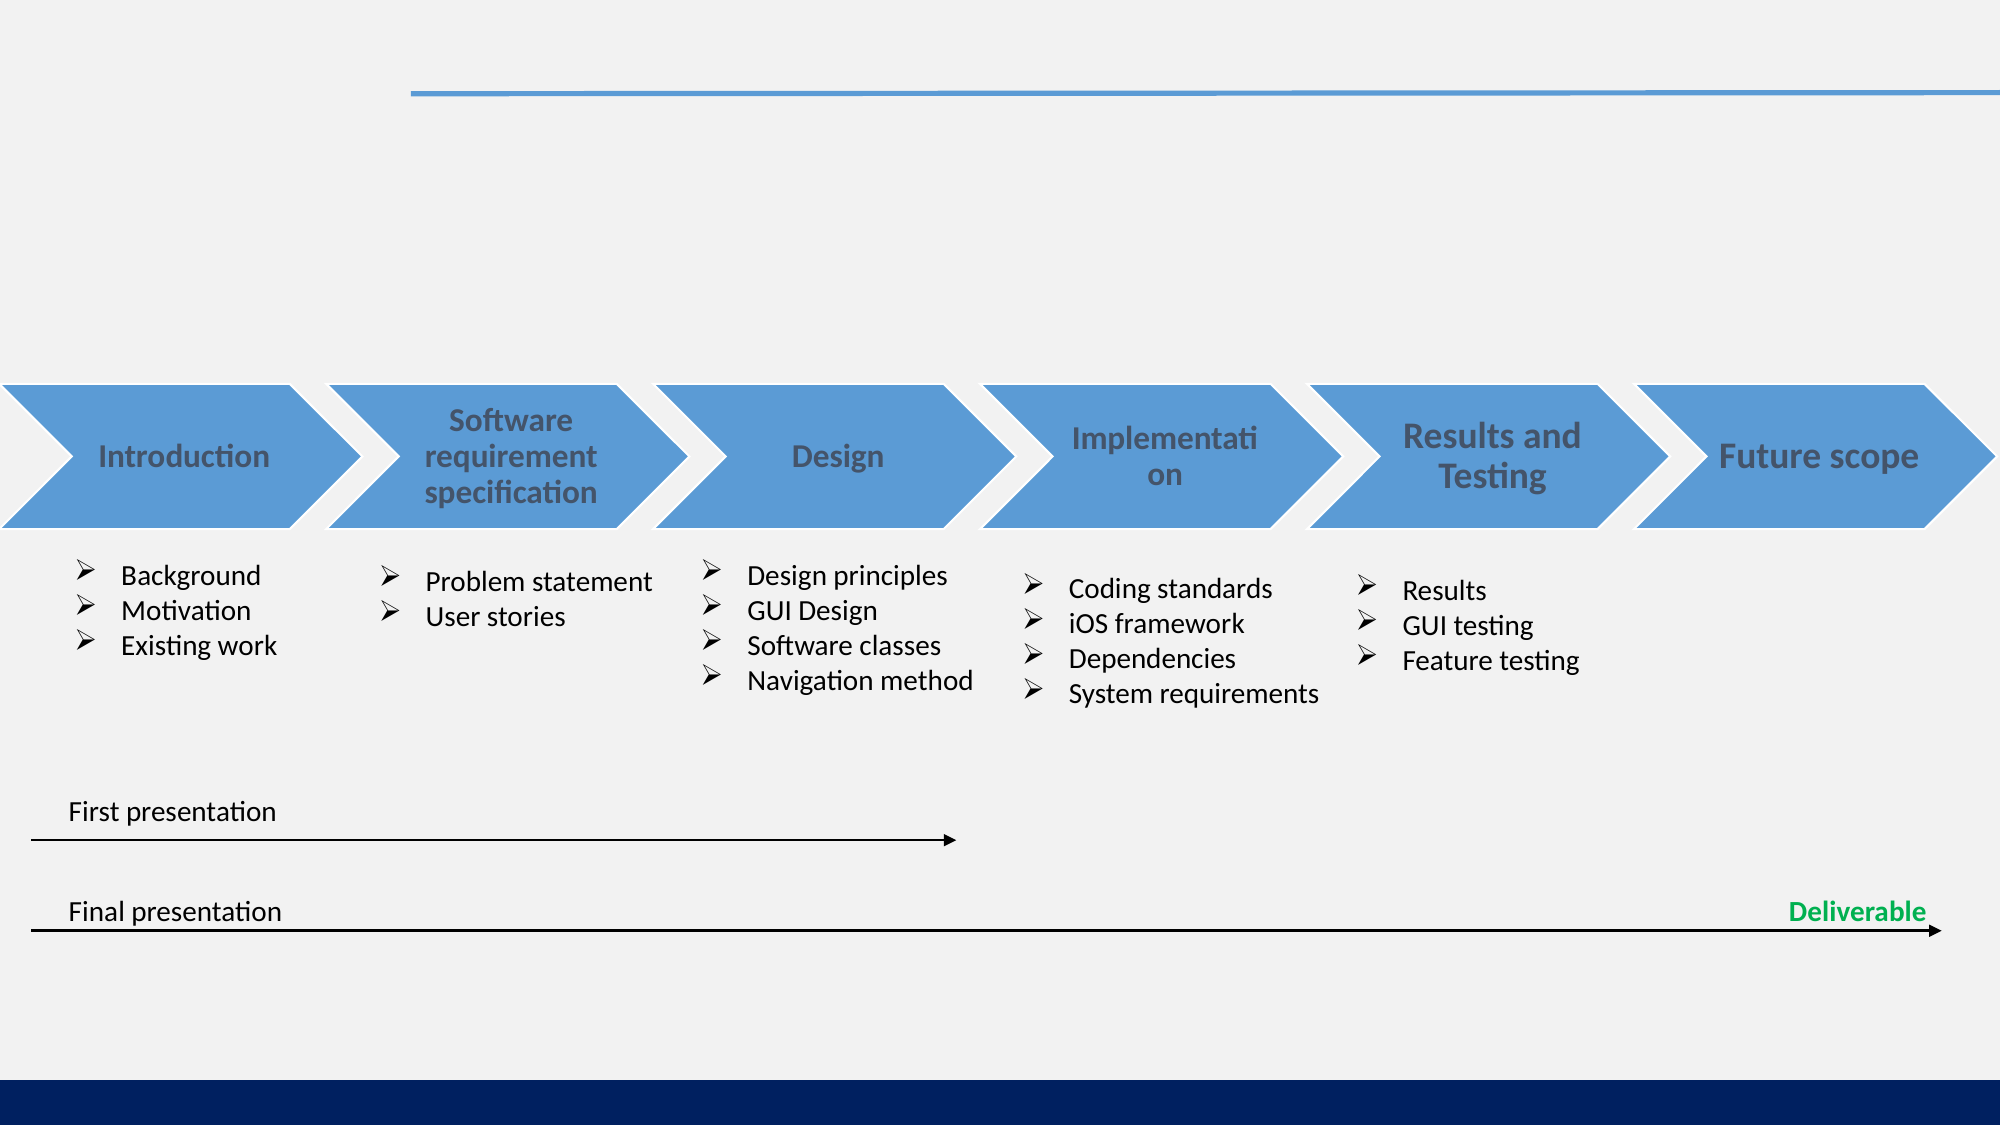

Introduction
Software requirement specification
Design
Implementation
Results and Testing
Future scope
Background
Motivation
Existing work
Design principles
GUI Design
Software classes
Navigation method
Problem statement
User stories
Coding standards
iOS framework
Dependencies
System requirements
Results
GUI testing
Feature testing
First presentation
Deliverable
Final presentation